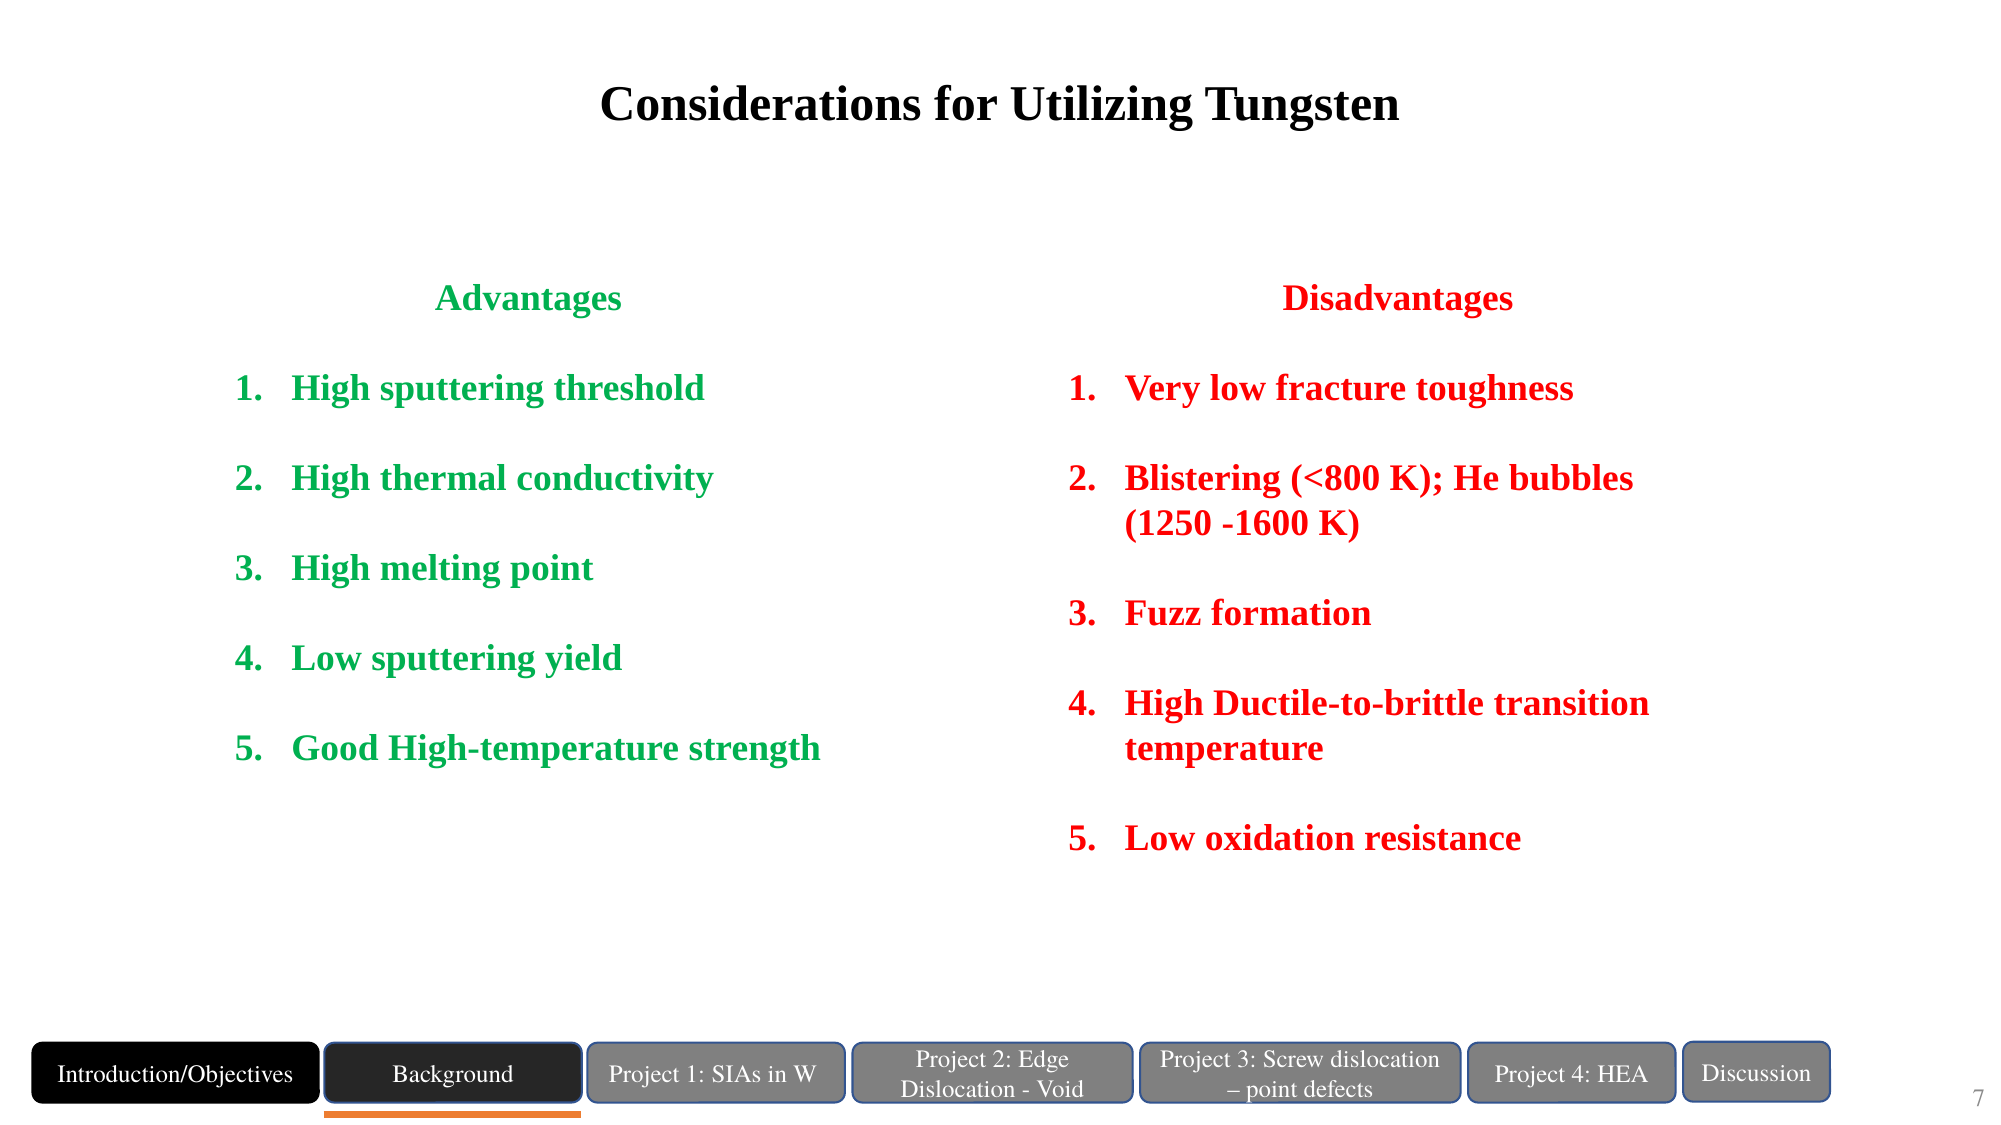

# Considerations for Utilizing Tungsten
Advantages

High sputtering threshold

High thermal conductivity

High melting point

Low sputtering yield

Good High-temperature strength

Disadvantages

Very low fracture toughness

Blistering (<800 K); He bubbles (1250 -1600 K)

Fuzz formation

High Ductile-to-brittle transition temperature

Low oxidation resistance
7